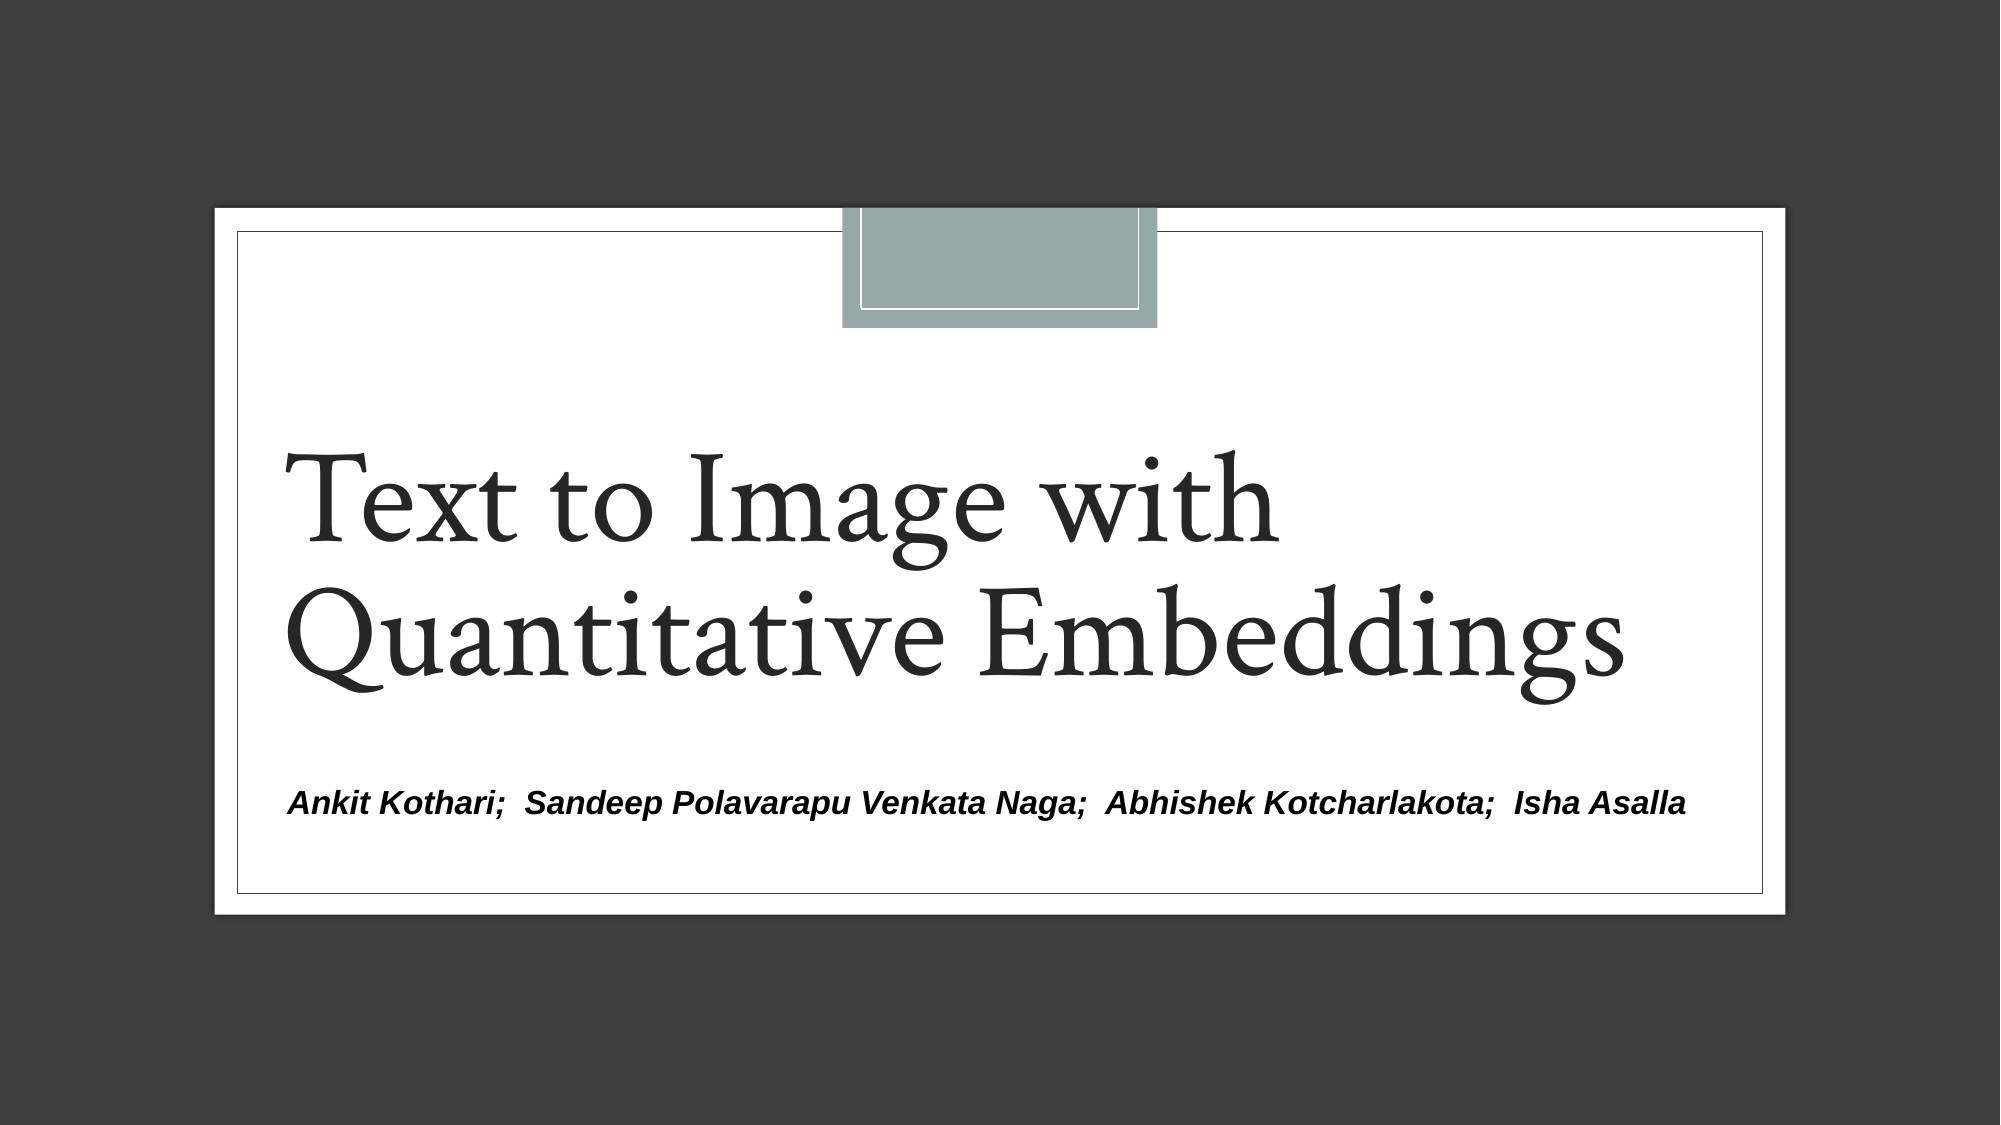

# Text to Image with Quantitative Embeddings
   Ankit Kothari;  Sandeep Polavarapu Venkata Naga;  Abhishek Kotcharlakota;  Isha Asalla